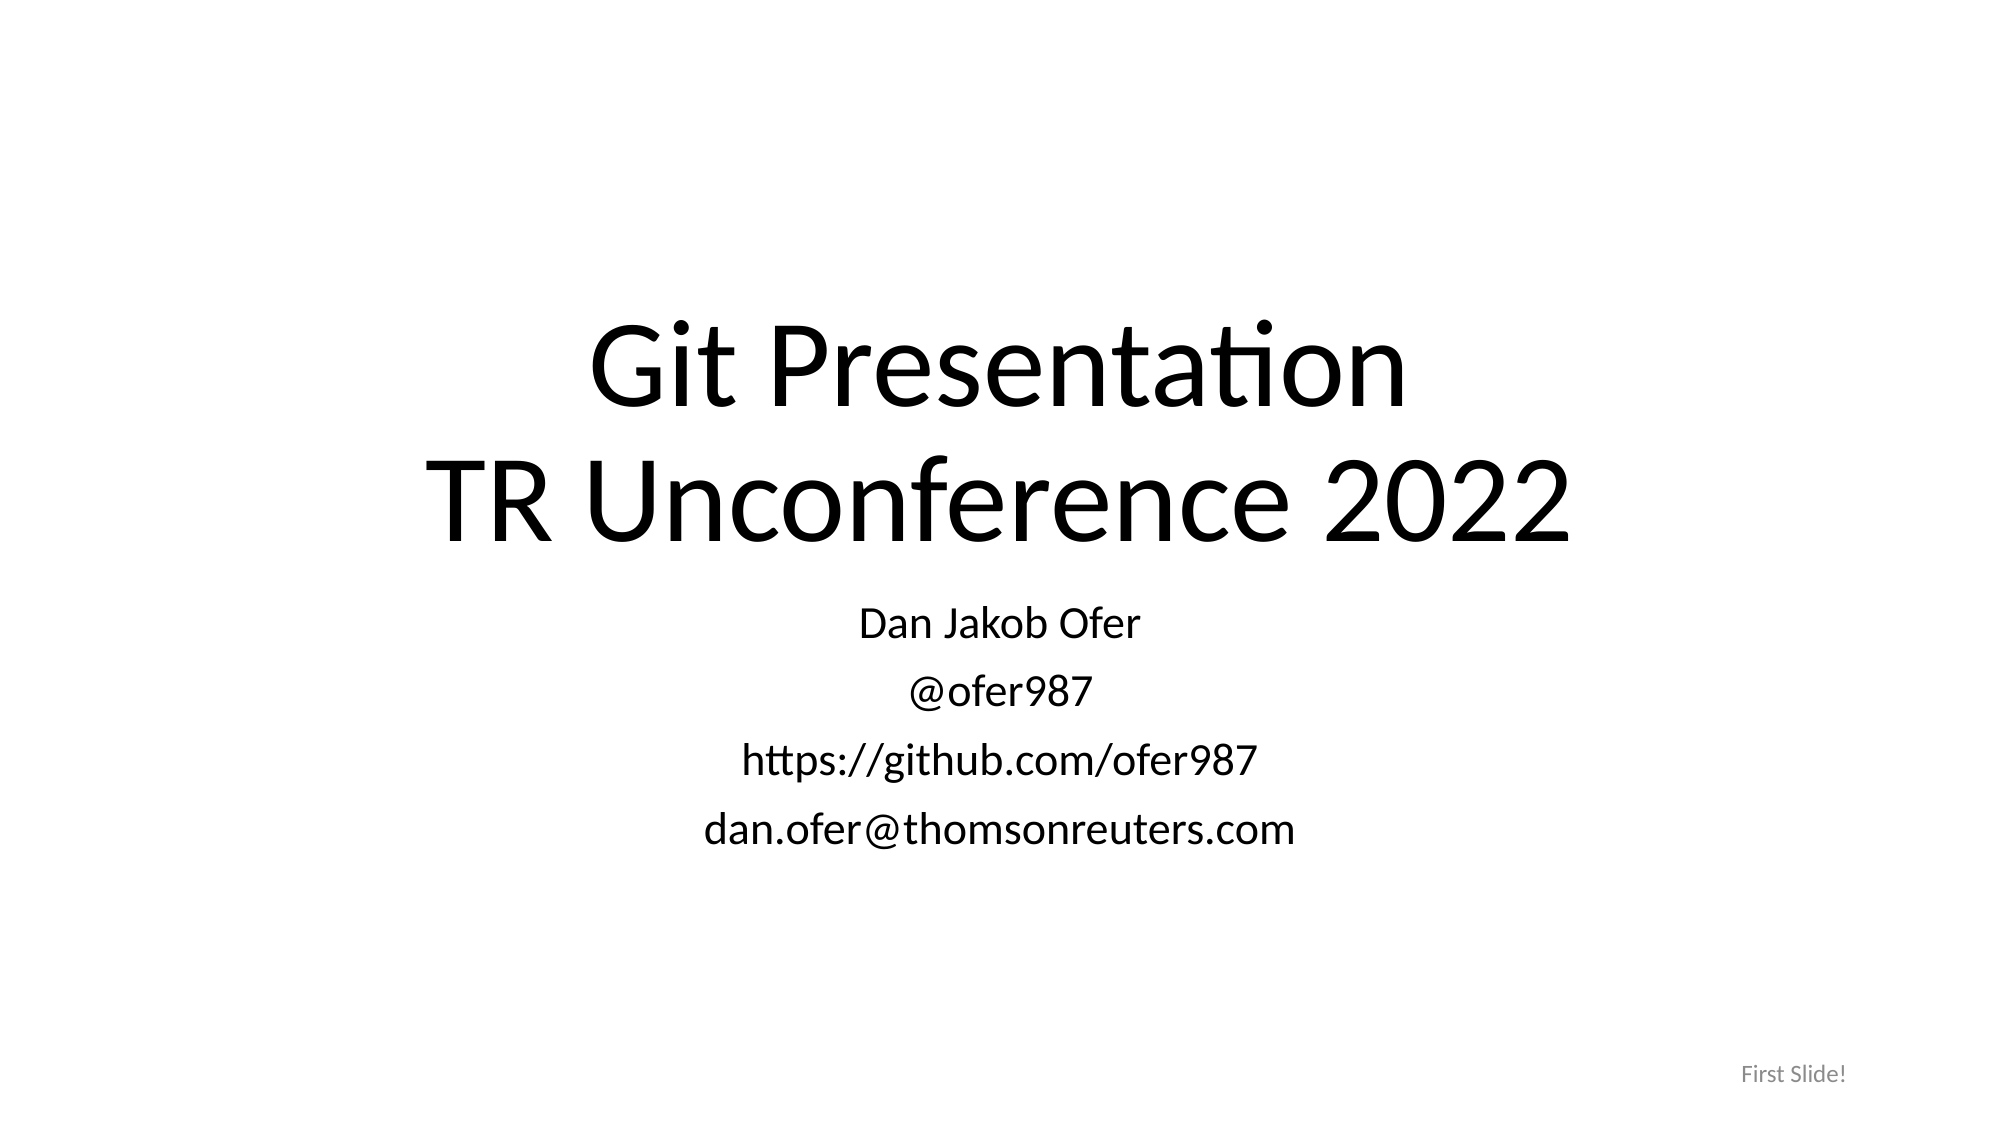

# Git Presentation TR Unconference 2022
Dan Jakob Ofer
@ofer987
https://github.com/ofer987
dan.ofer@thomsonreuters.com
First Slide!